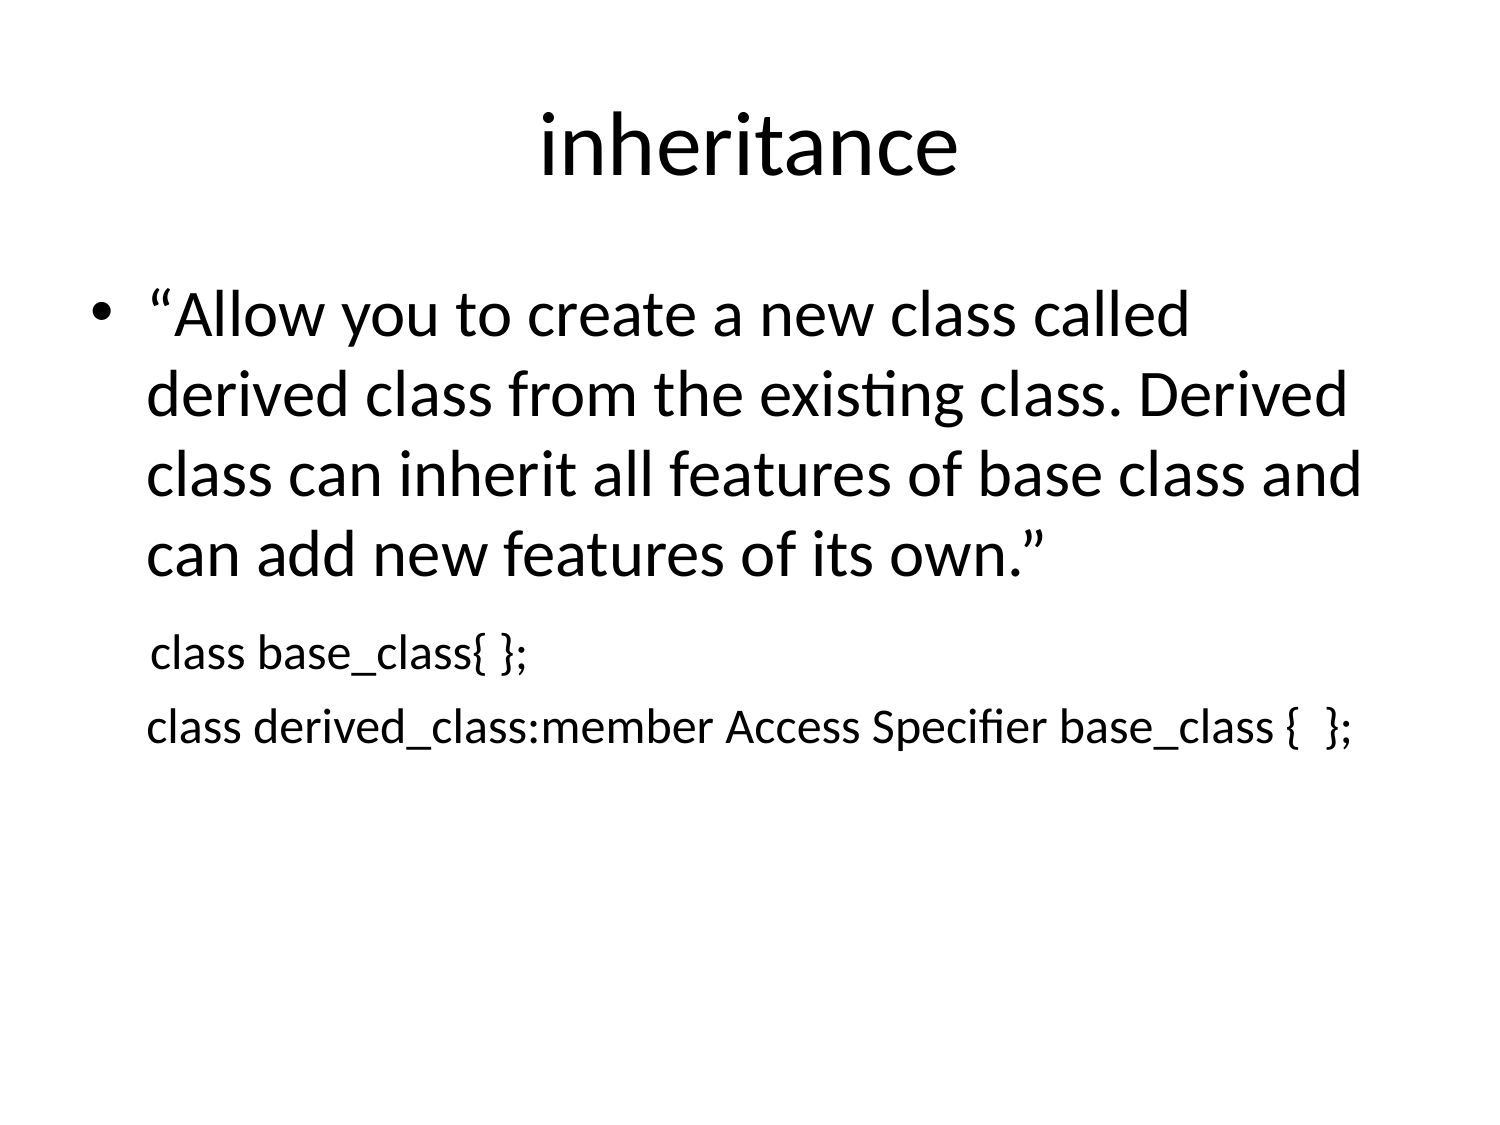

# inheritance
“Allow you to create a new class called derived class from the existing class. Derived class can inherit all features of base class and can add new features of its own.”
    class base_class{ };
     class derived_class:member Access Specifier base_class {  };